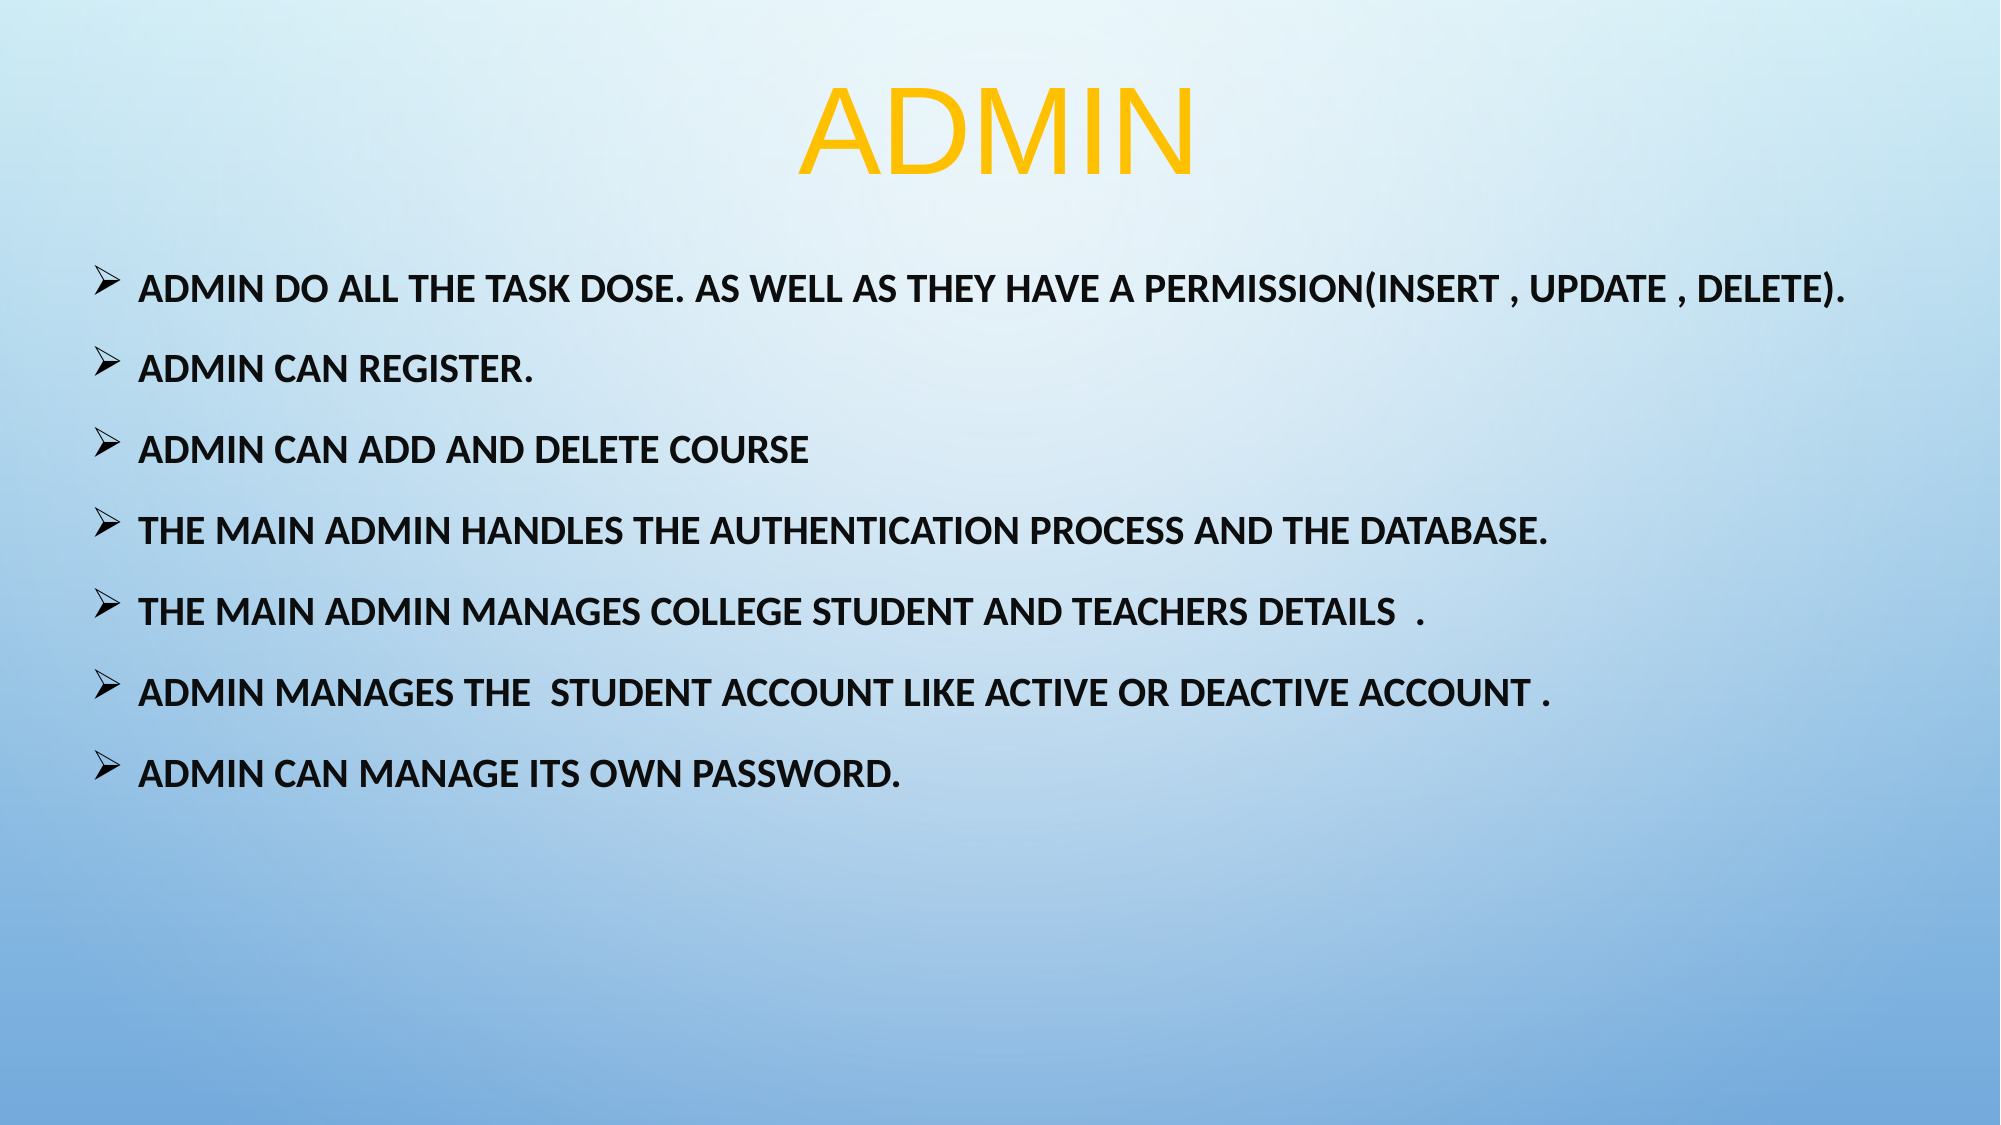

# Admin
Admin do all the task dose. As well as they have a permission(Insert , Update , Delete).
Admin can register.
Admin can Add And Delete Course
The main admin handles the authentication process and the database.
The main admin manages College Student And Teachers details  .
Admin manages the  Student account like active Or deactive Account .
Admin can manage its own password.